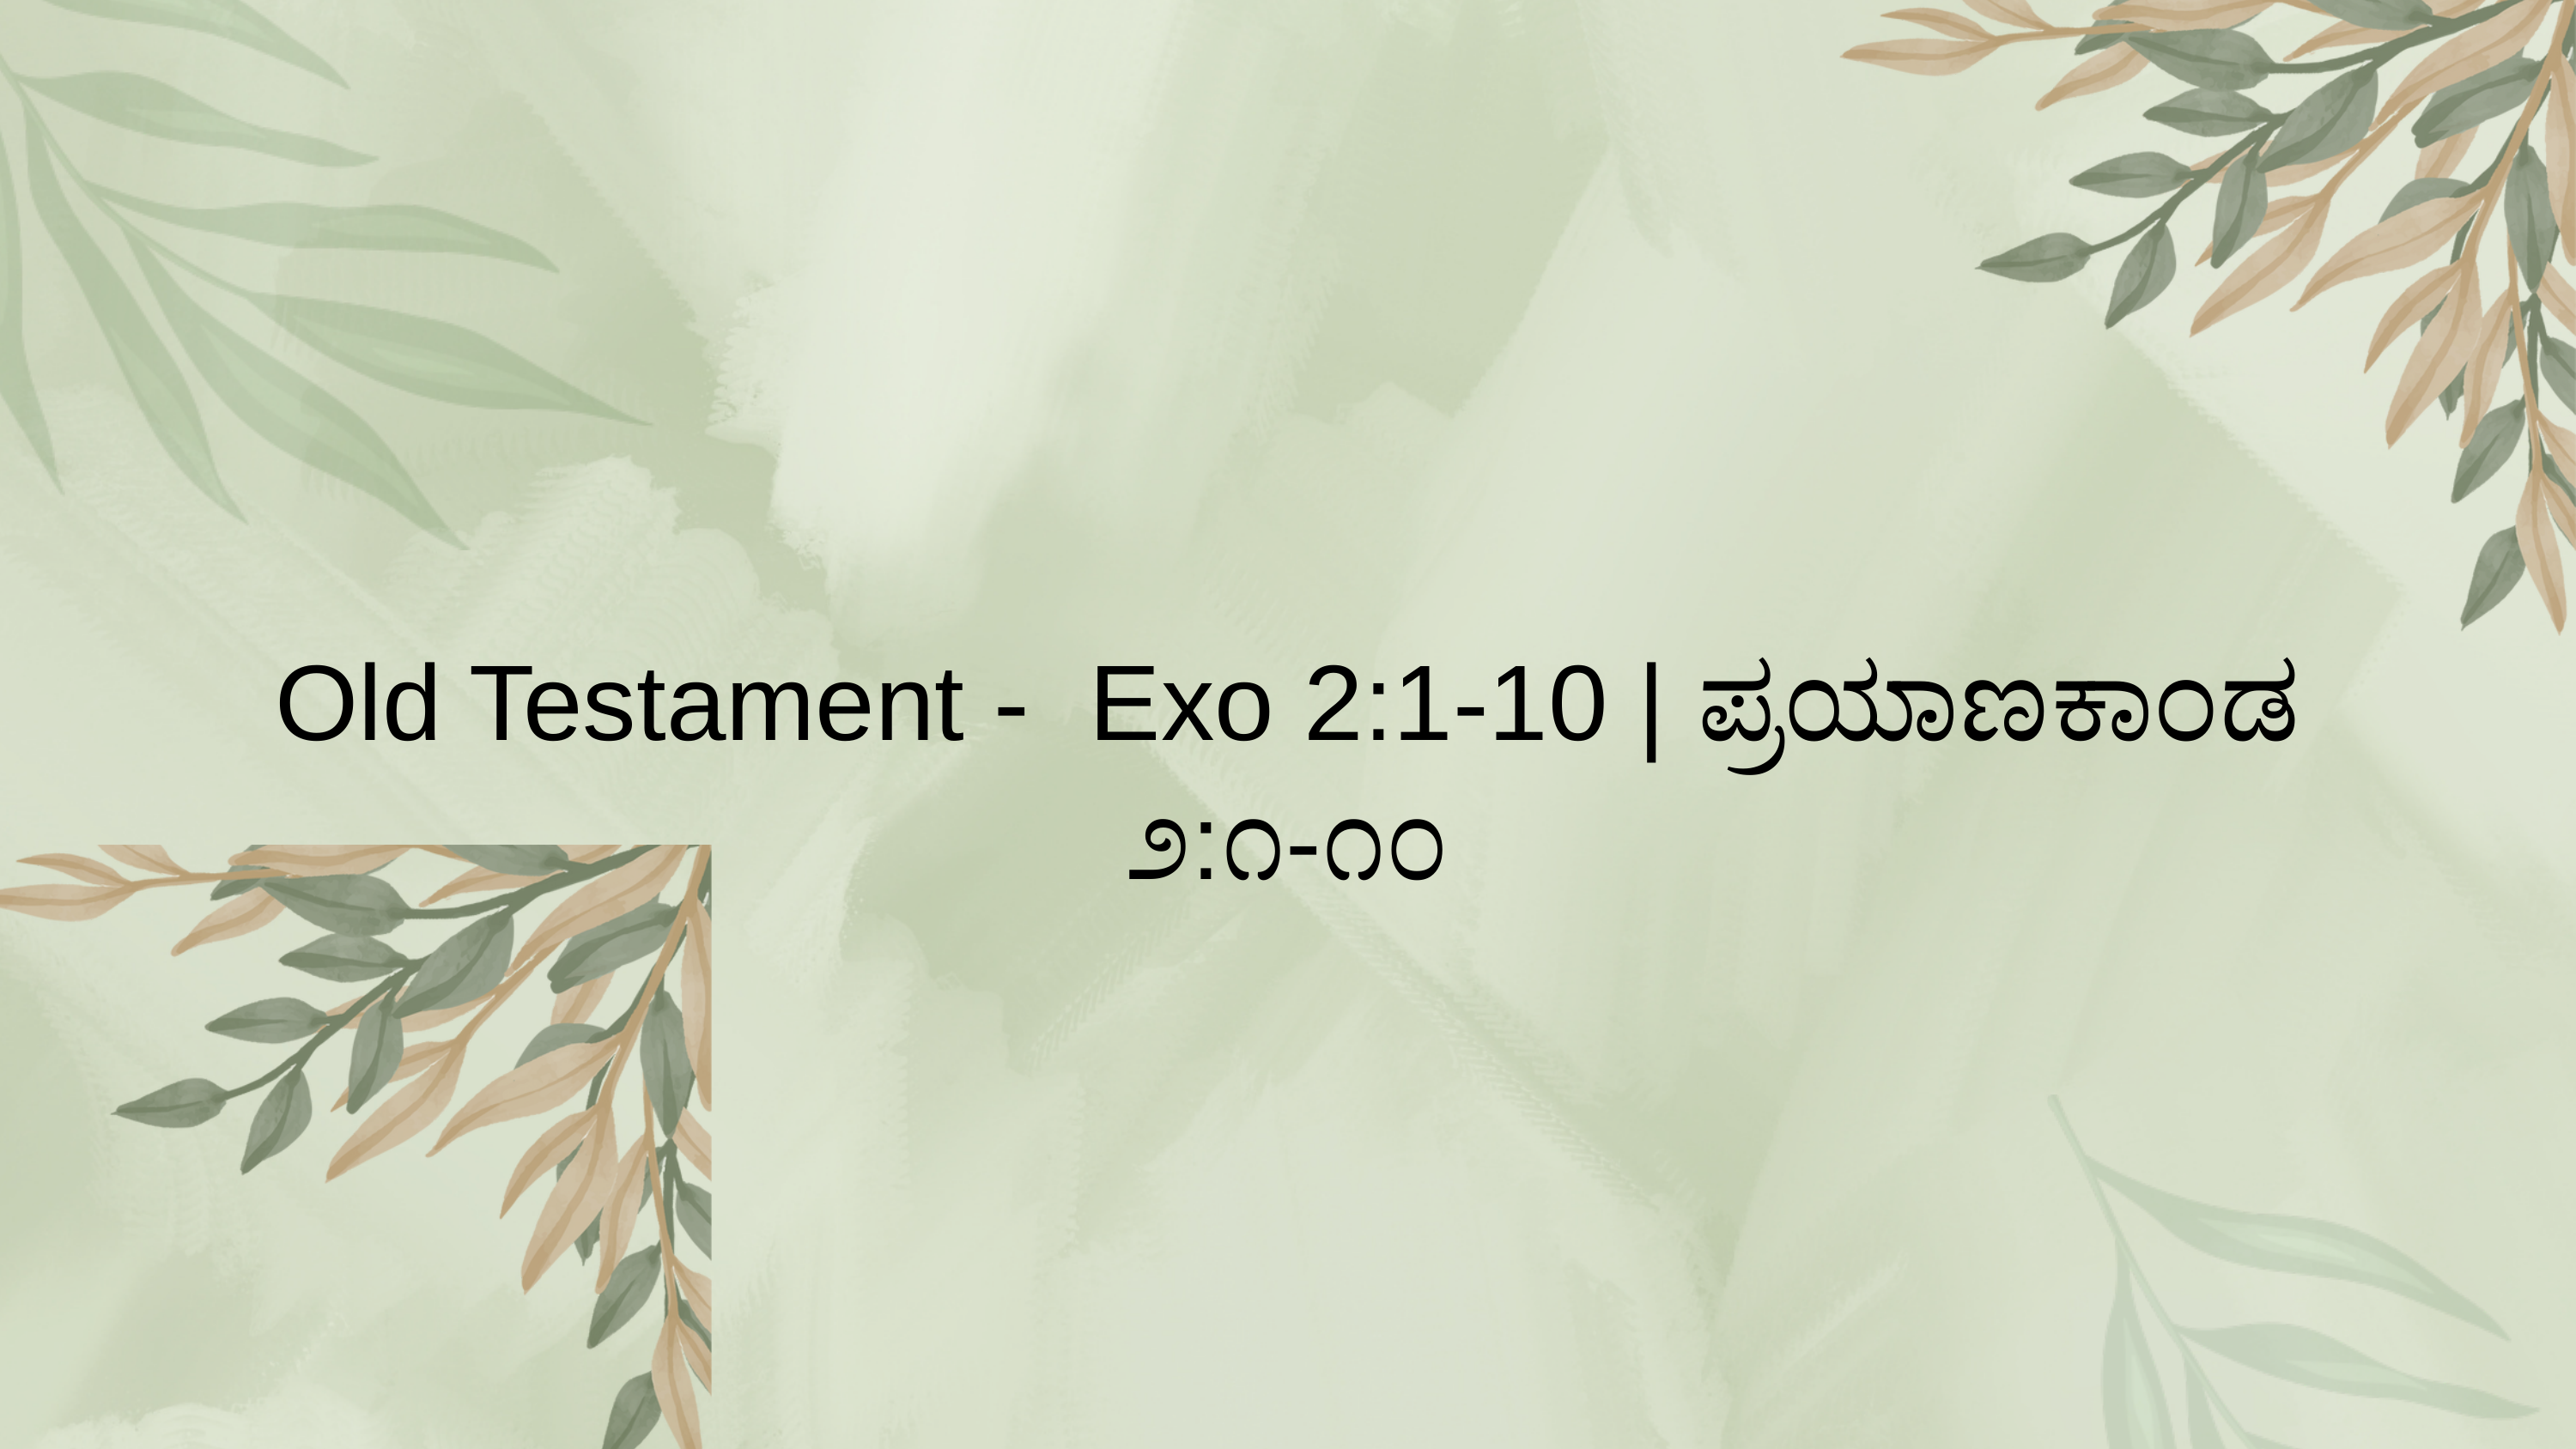

Old Testament -  Exo 2:1-10 | ಪ್ರಯಾಣಕಾಂಡ ೨:೧-೧೦